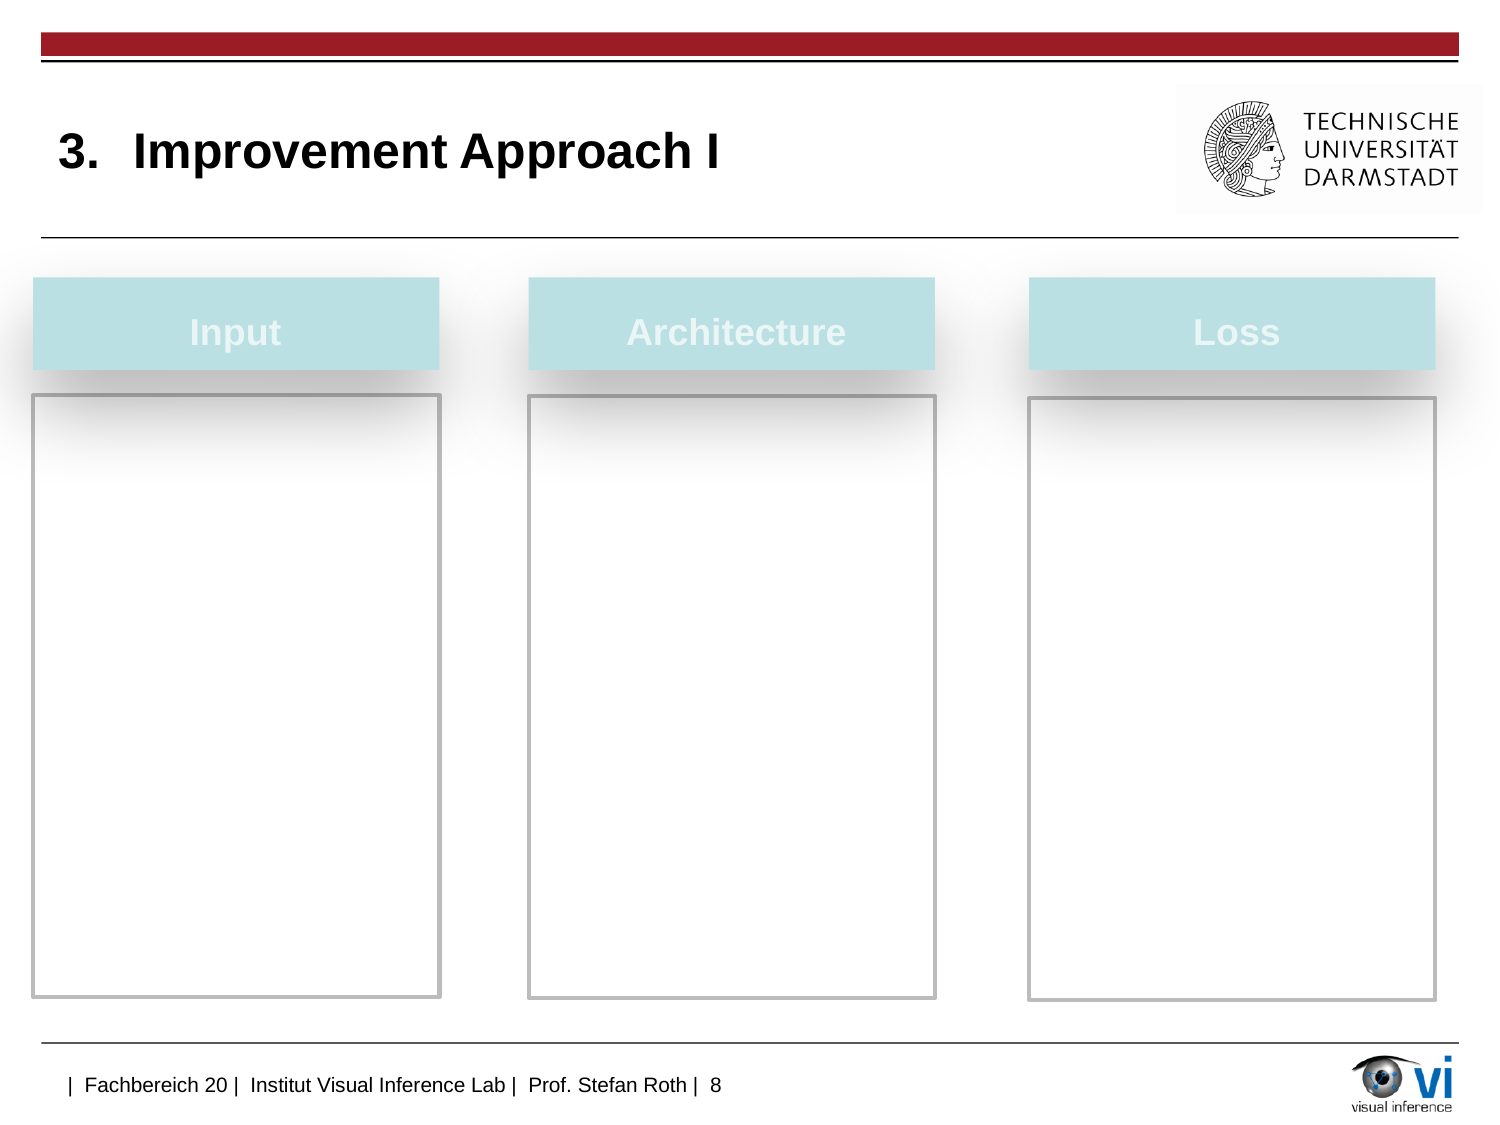

# Improvement Approach I
Input
Architecture
Loss